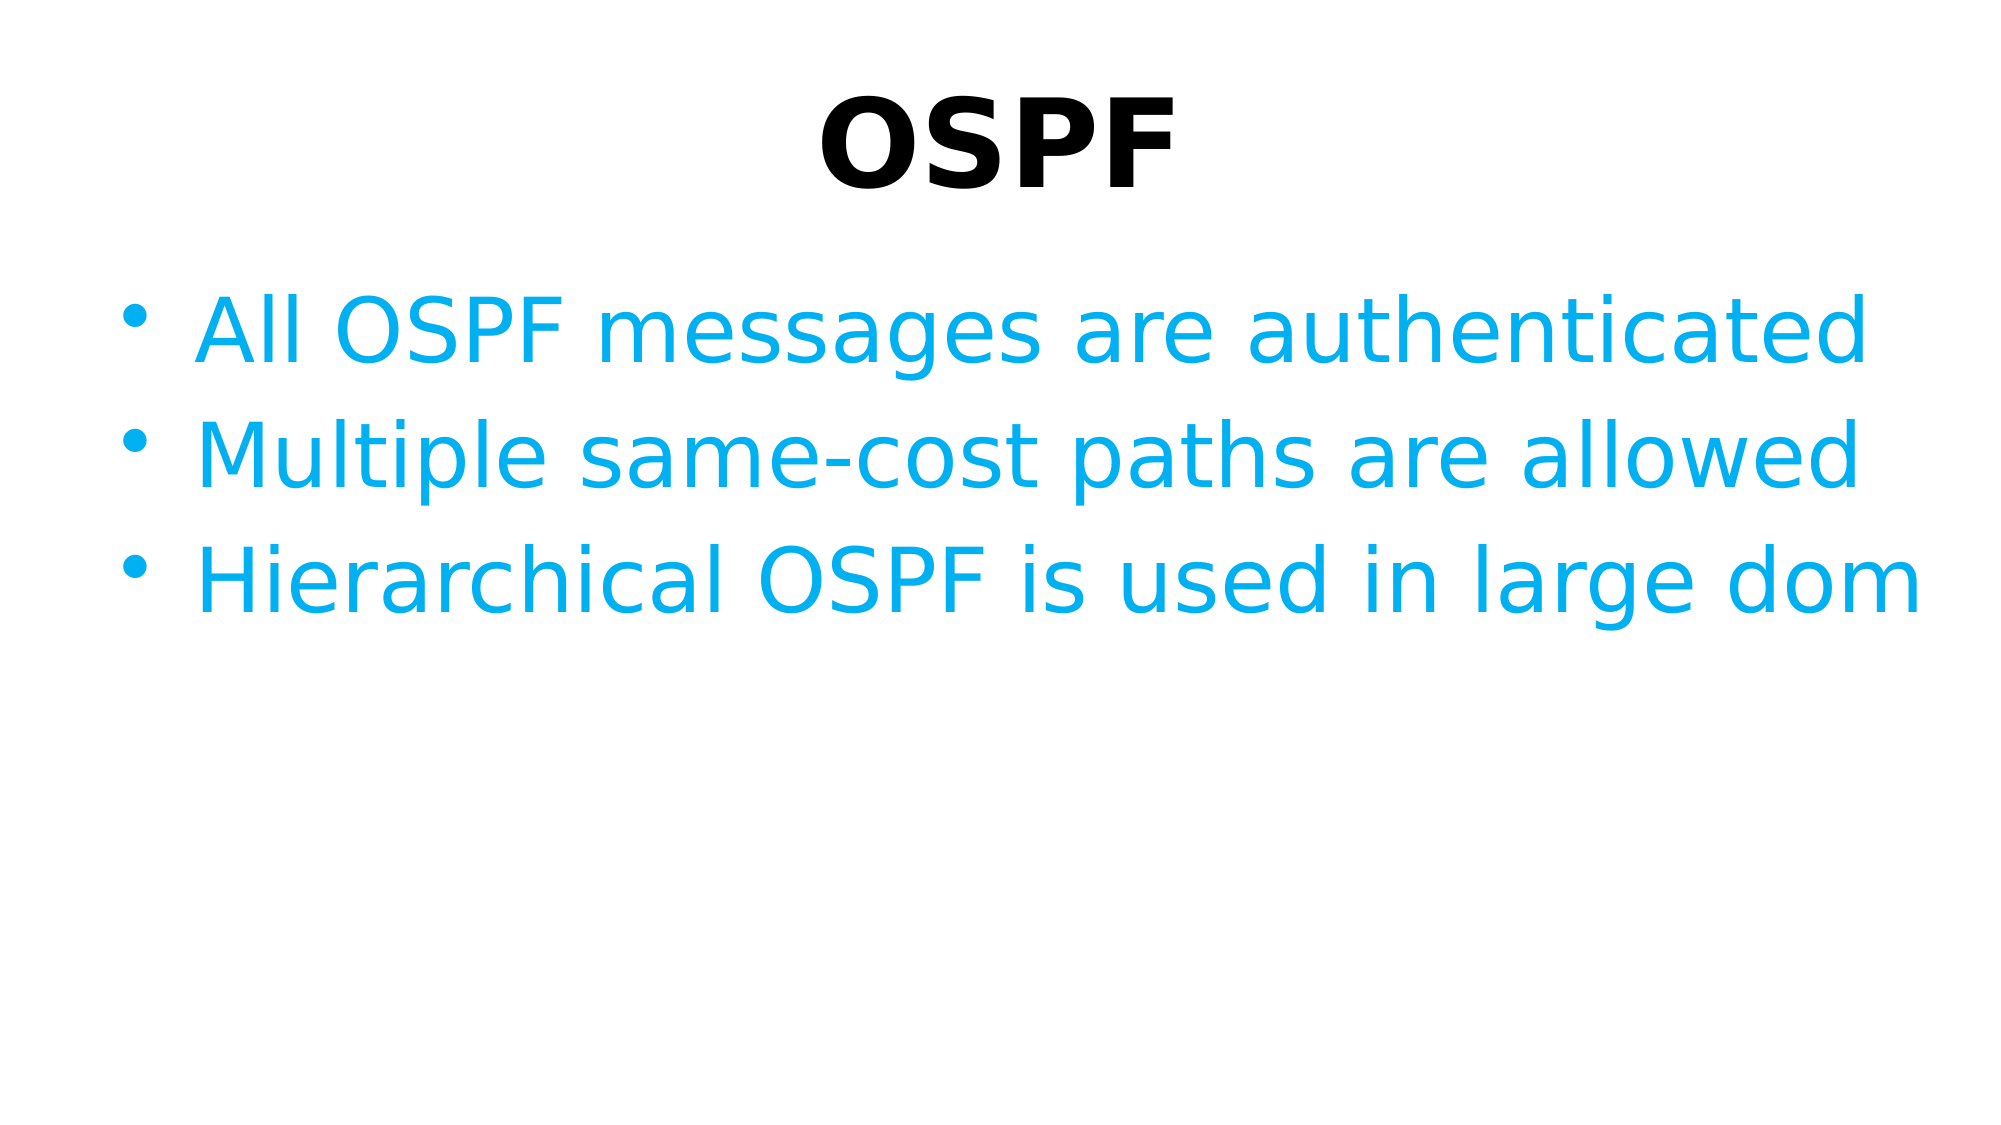

# OSPF
All OSPF messages are authenticated
Multiple same-cost paths are allowed
Hierarchical OSPF is used in large dom